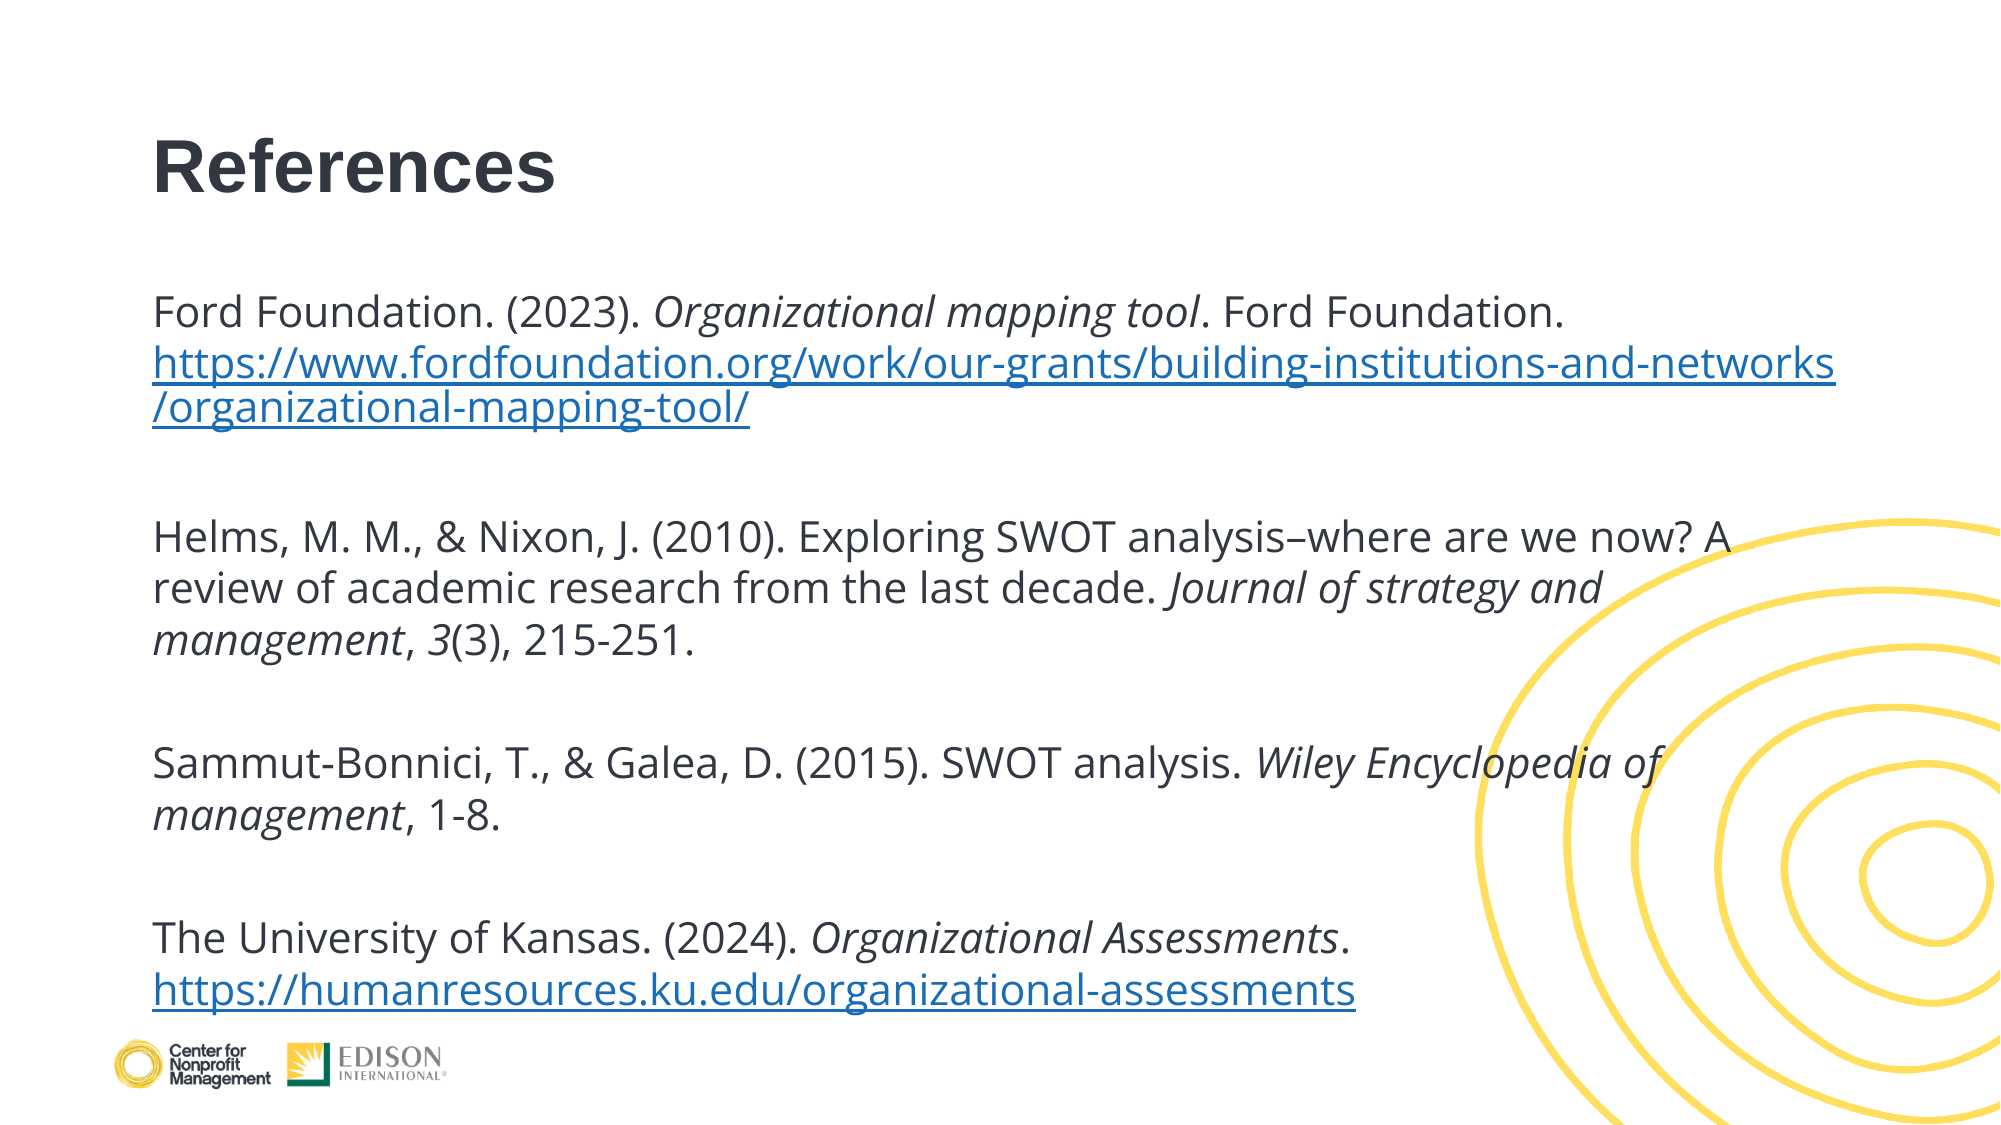

# References
Ford Foundation. (2023). Organizational mapping tool. Ford Foundation. https://www.fordfoundation.org/work/our-grants/building-institutions-and-networks/organizational-mapping-tool/

Helms, M. M., & Nixon, J. (2010). Exploring SWOT analysis–where are we now? A review of academic research from the last decade. Journal of strategy and management, 3(3), 215-251.

Sammut‐Bonnici, T., & Galea, D. (2015). SWOT analysis. Wiley Encyclopedia of management, 1-8.

The University of Kansas. (2024). Organizational Assessments. https://humanresources.ku.edu/organizational-assessments